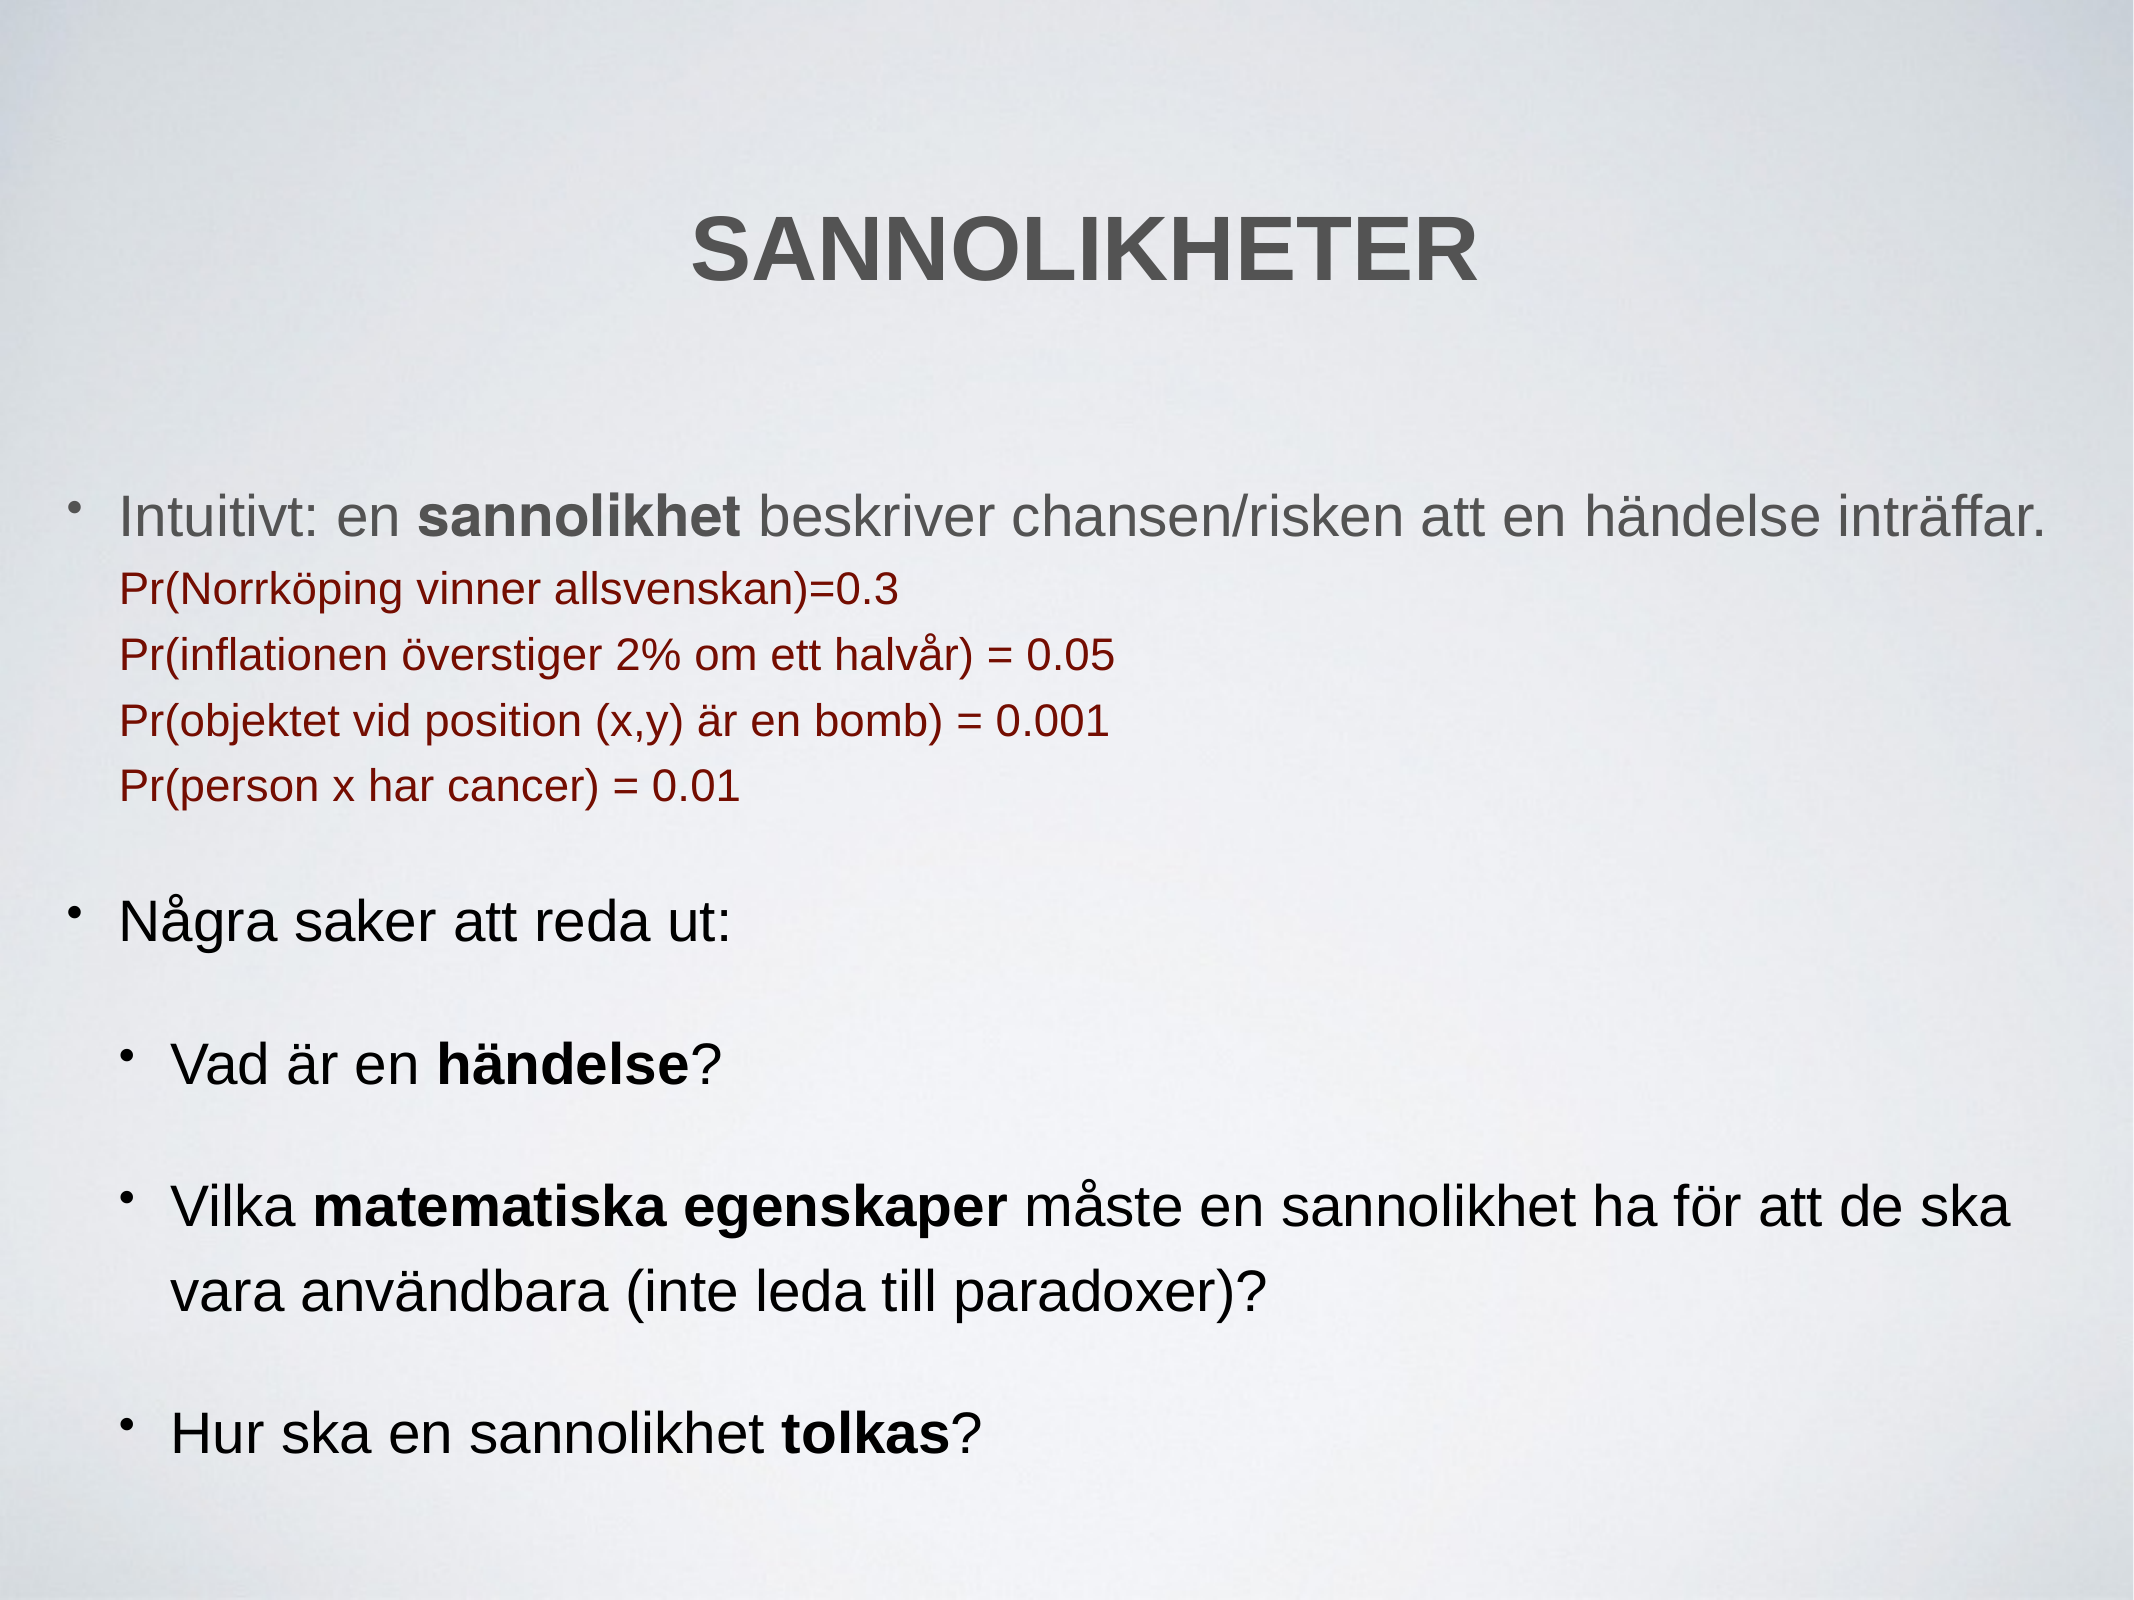

# SANNOLIKHETer
Intuitivt: en sannolikhet beskriver chansen/risken att en händelse inträffar.
Pr(Norrköping vinner allsvenskan)=0.3
Pr(inflationen överstiger 2% om ett halvår) = 0.05
Pr(objektet vid position (x,y) är en bomb) = 0.001
Pr(person x har cancer) = 0.01
Några saker att reda ut:
Vad är en händelse?
Vilka matematiska egenskaper måste en sannolikhet ha för att de ska vara användbara (inte leda till paradoxer)?
Hur ska en sannolikhet tolkas?